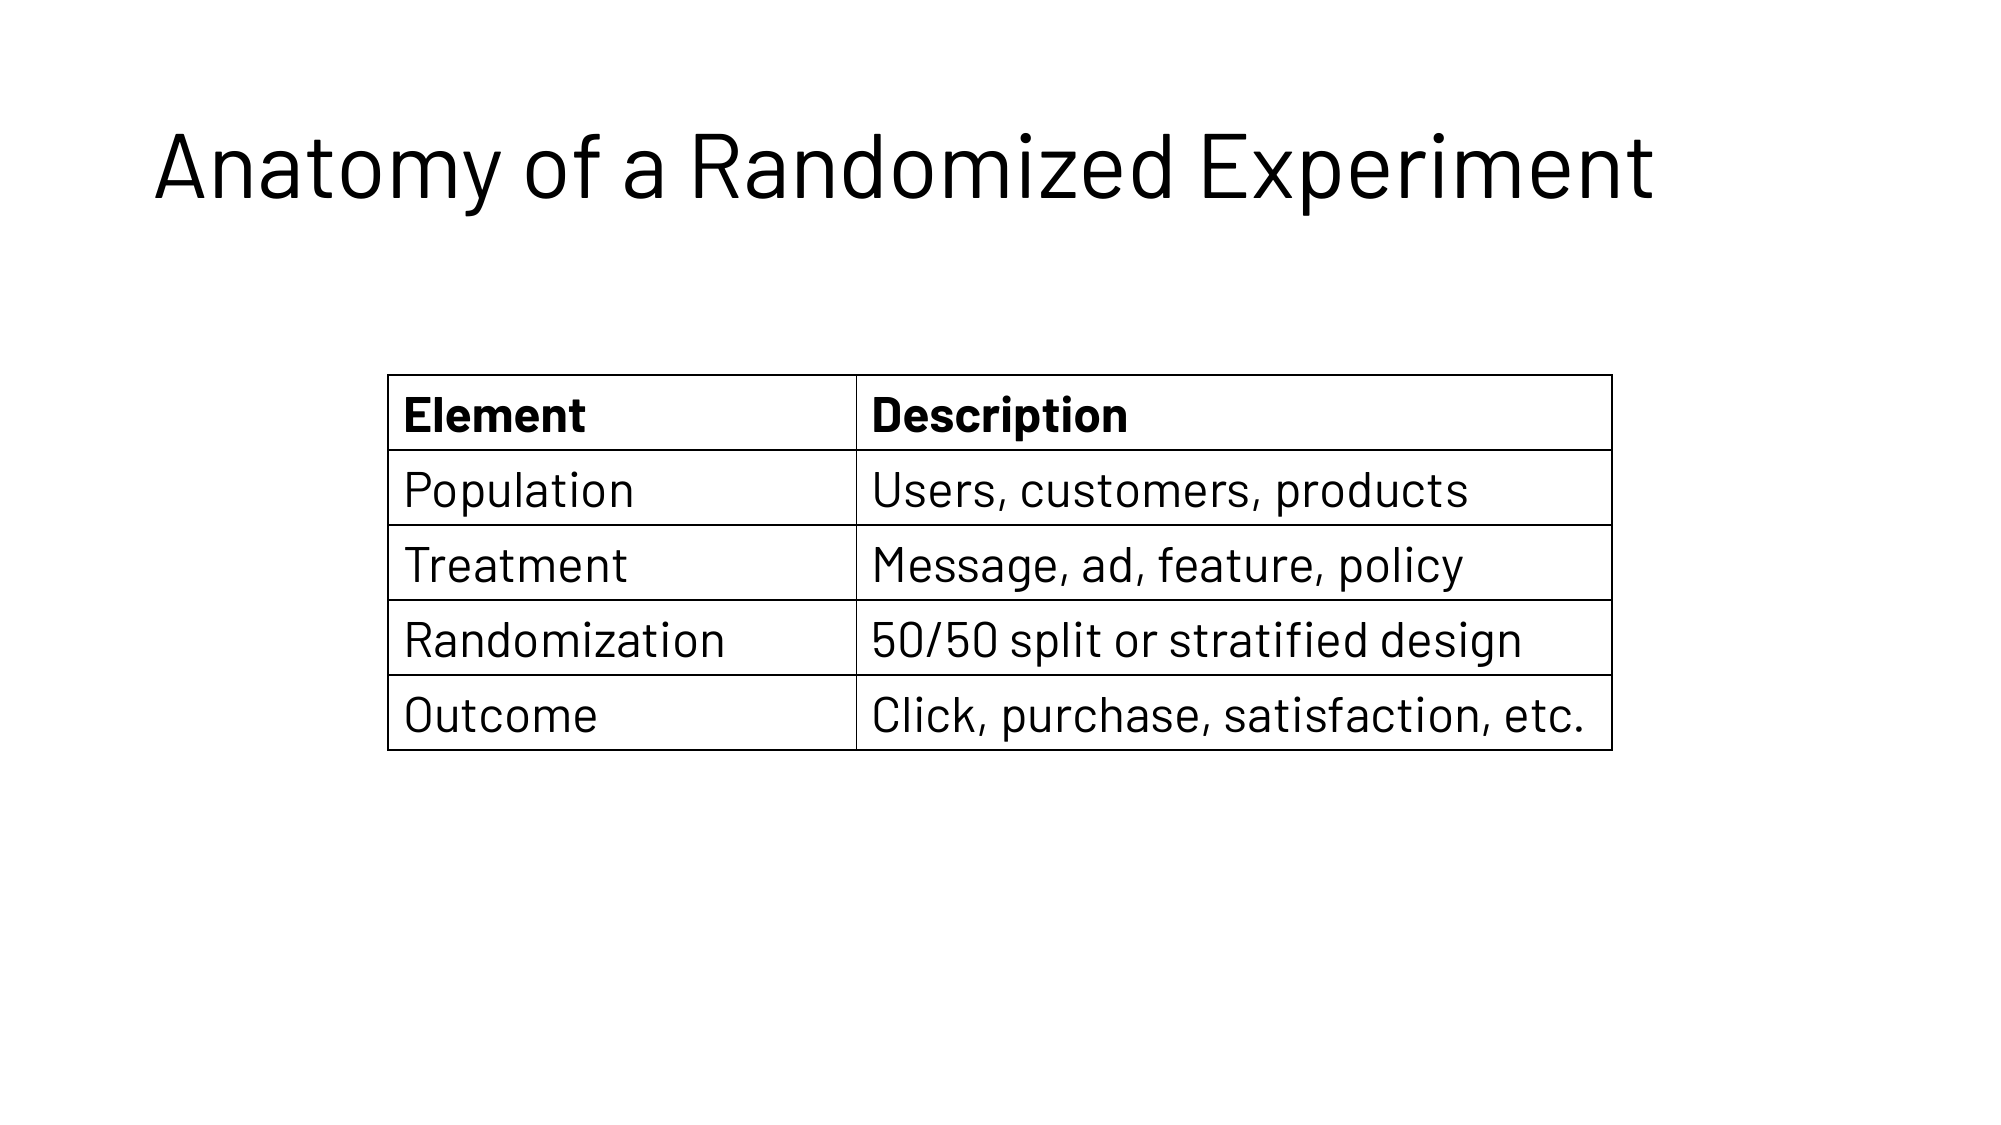

# Anatomy of a Randomized Experiment
| Element | Description |
| --- | --- |
| Population | Users, customers, products |
| Treatment | Message, ad, feature, policy |
| Randomization | 50/50 split or stratified design |
| Outcome | Click, purchase, satisfaction, etc. |